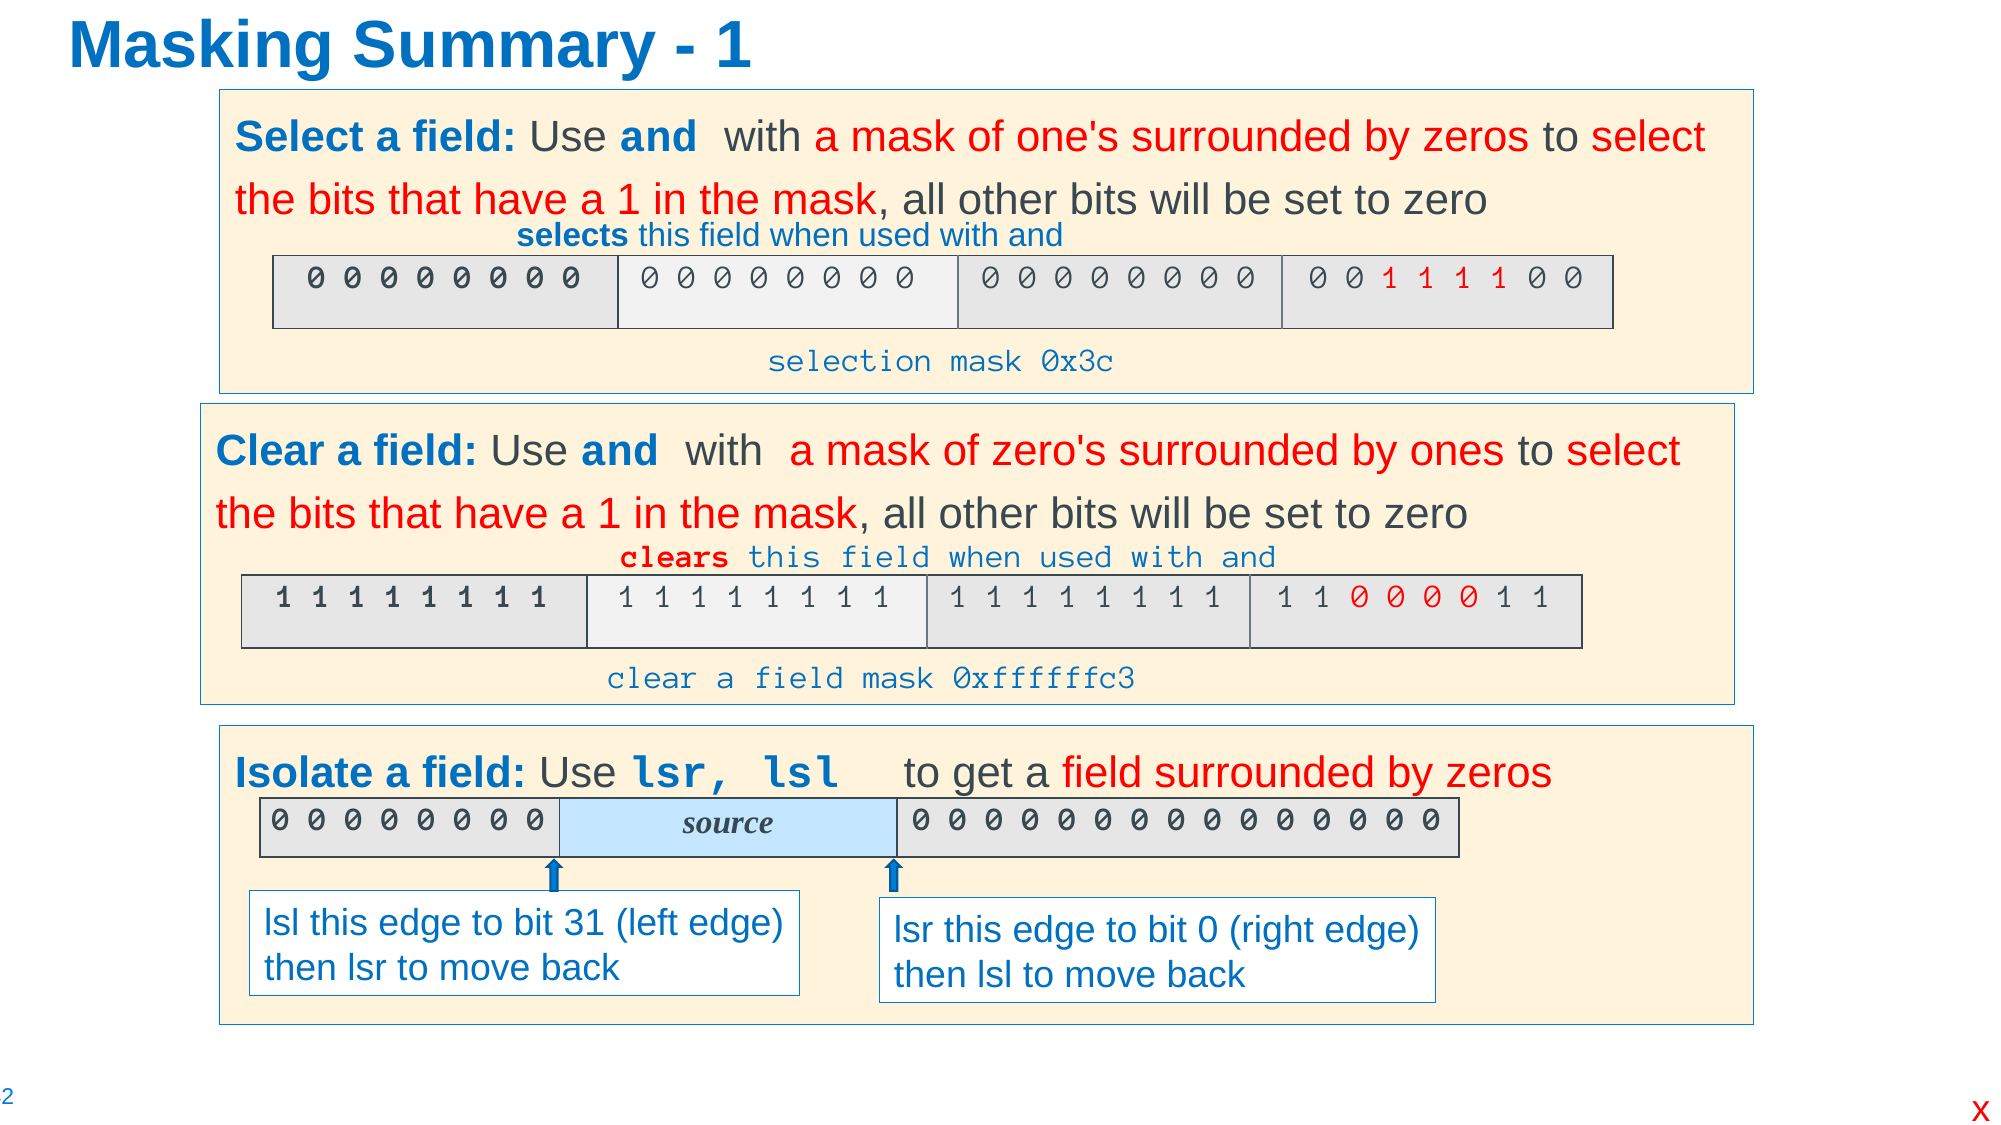

# Masking Summary - 1
Select a field: Use and with a mask of one's surrounded by zeros to select the bits that have a 1 in the mask, all other bits will be set to zero
selects this field when used with and
| 0 0 0 0 0 0 0 0 | 0 0 0 0 0 0 0 0 | 0 0 0 0 0 0 0 0 | 0 0 1 1 1 1 0 0 |
| --- | --- | --- | --- |
selection mask 0x3c
Clear a field: Use and with a mask of zero's surrounded by ones to select the bits that have a 1 in the mask, all other bits will be set to zero
clears this field when used with and
clear a field mask 0xffffffc3
| 1 1 1 1 1 1 1 1 | 1 1 1 1 1 1 1 1 | 1 1 1 1 1 1 1 1 | 1 1 0 0 0 0 1 1 |
| --- | --- | --- | --- |
Isolate a field: Use lsr, lsl   to get a field surrounded by zeros

| 0 0 0 0 0 0 0 0 | source | 0 0 0 0 0 0 0 0 0 0 0 0 0 0 0 |
| --- | --- | --- |

lsl this edge to bit 31 (left edge)
then lsr to move back
lsr this edge to bit 0 (right edge)
then lsl to move back
x